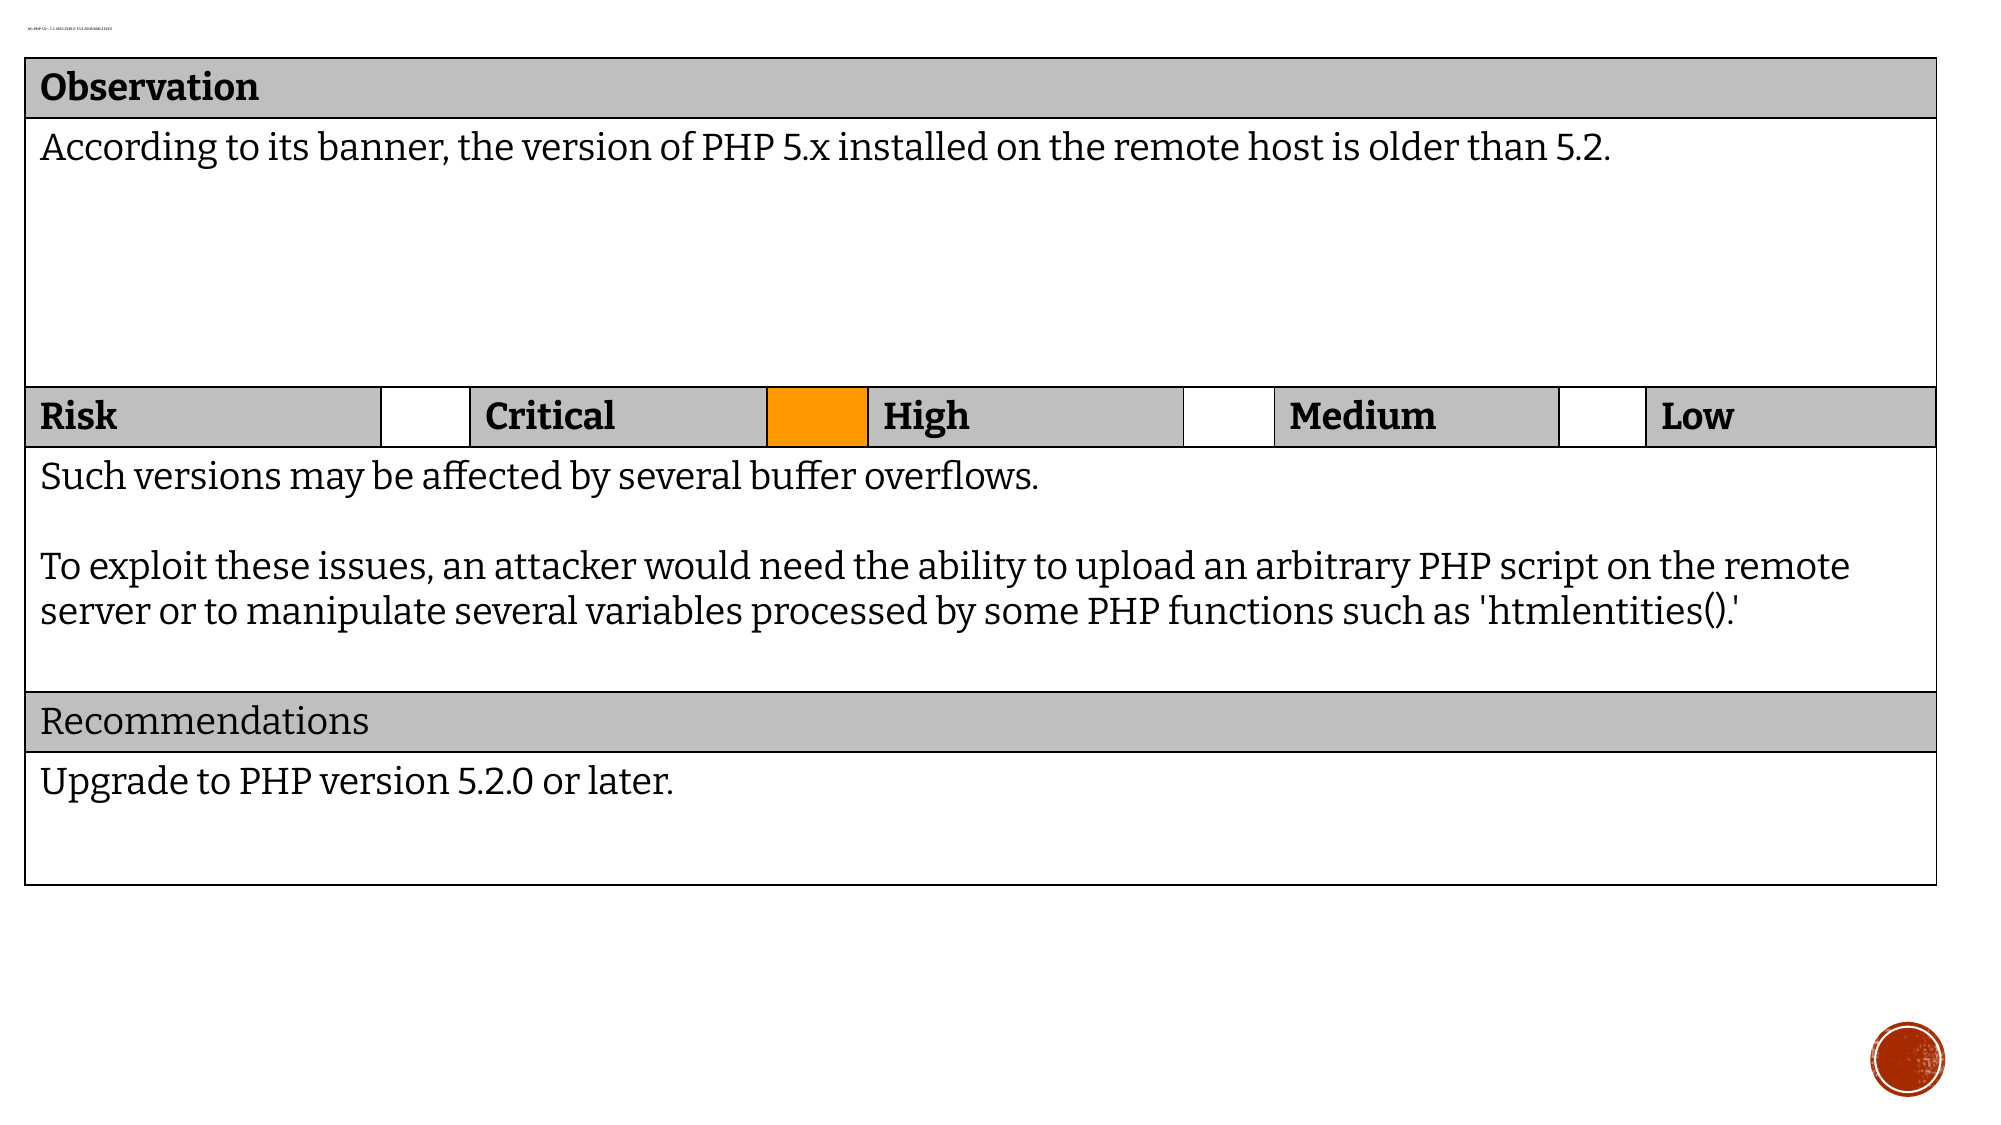

# 10) PHP 5x< 5.2 Multiple vulnerabilities
| Observation |
| --- |
| According to its banner, the version of PHP 5.x installed on the remote host is older than 5.2. |
| Risk |  | Critical |  | High |  | Medium |  | Low |
| --- | --- | --- | --- | --- | --- | --- | --- | --- |
| Such versions may be affected by several buffer overflows. To exploit these issues, an attacker would need the ability to upload an arbitrary PHP script on the remote server or to manipulate several variables processed by some PHP functions such as 'htmlentities().' |
| --- |
| Recommendations |
| Upgrade to PHP version 5.2.0 or later. |